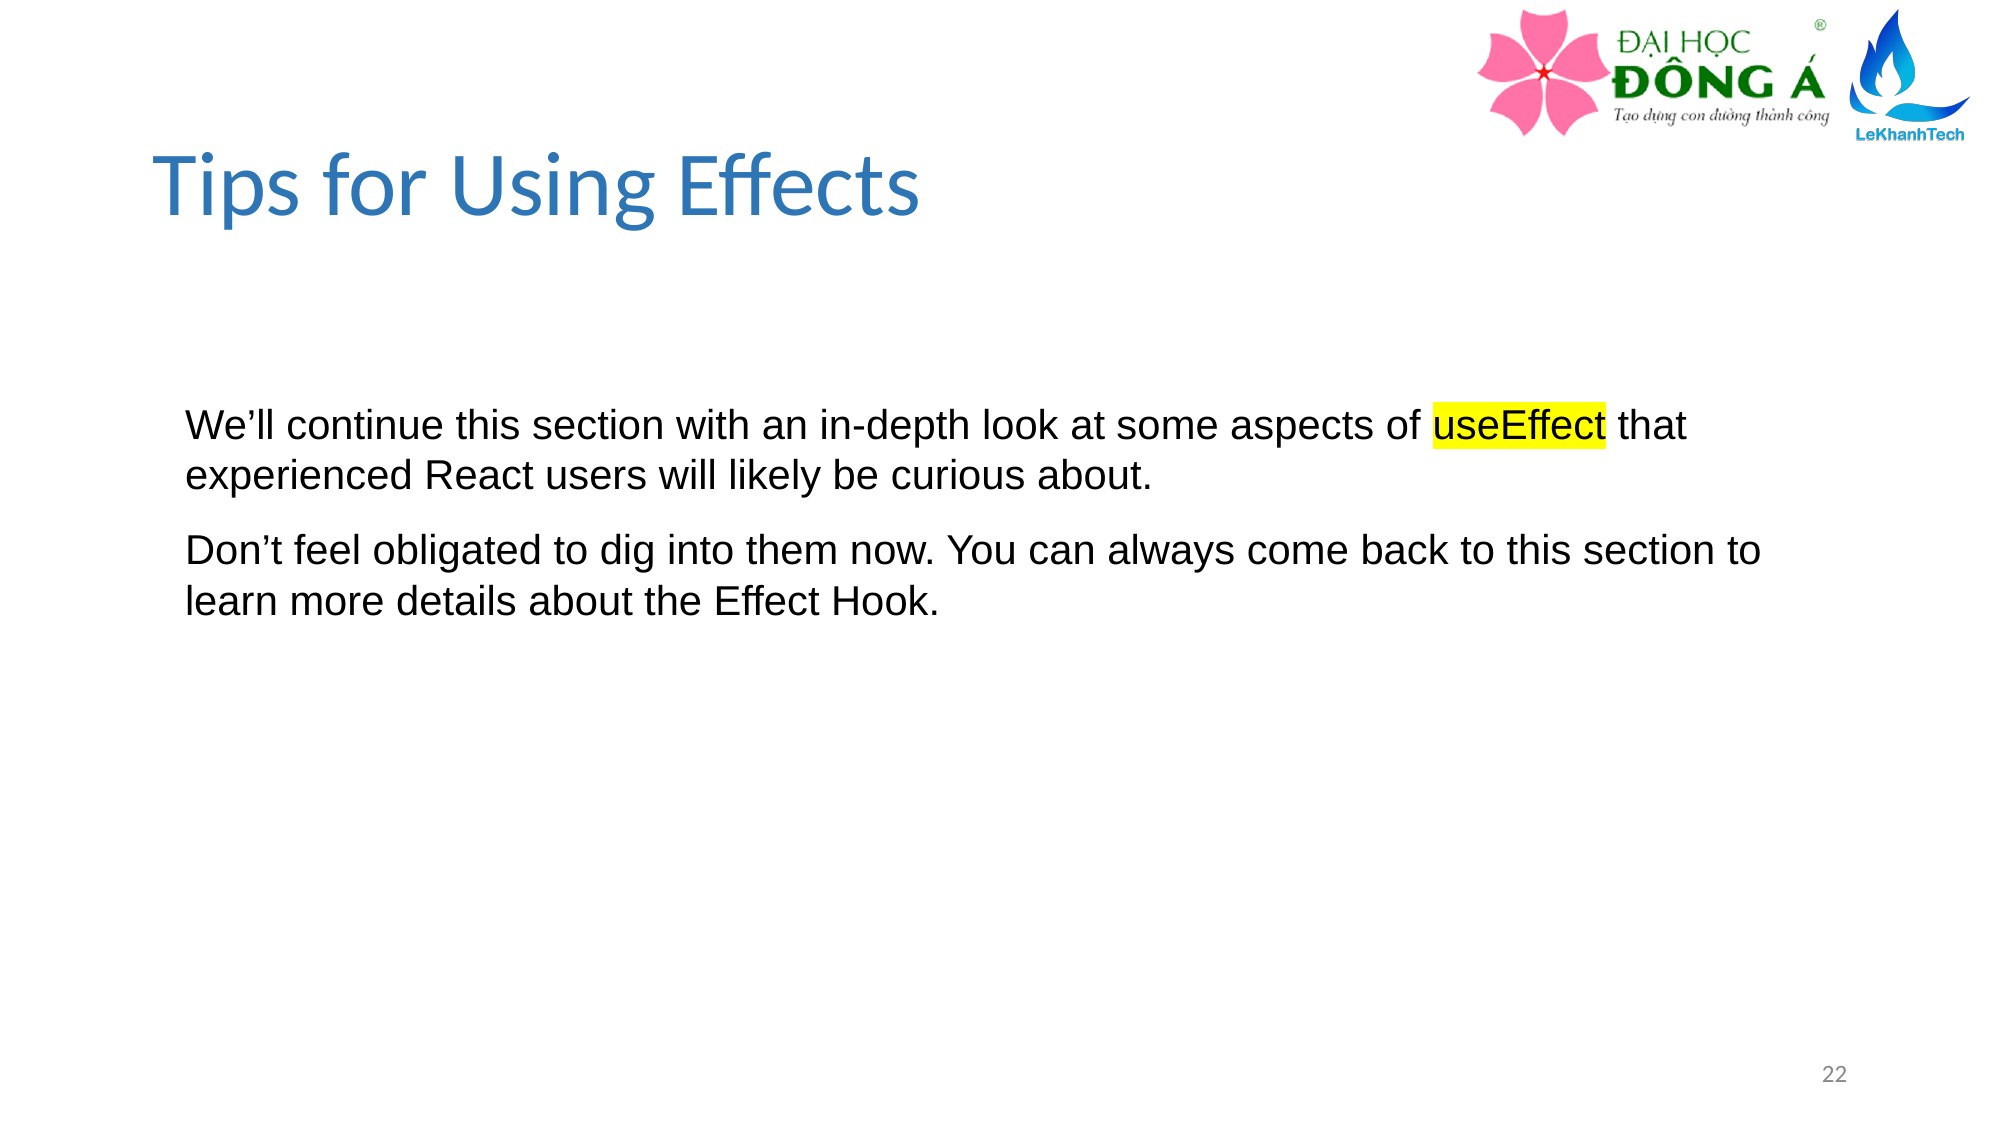

# Tips for Using Effects
We’ll continue this section with an in-depth look at some aspects of useEffect that experienced React users will likely be curious about.
Don’t feel obligated to dig into them now. You can always come back to this section to learn more details about the Effect Hook.
22